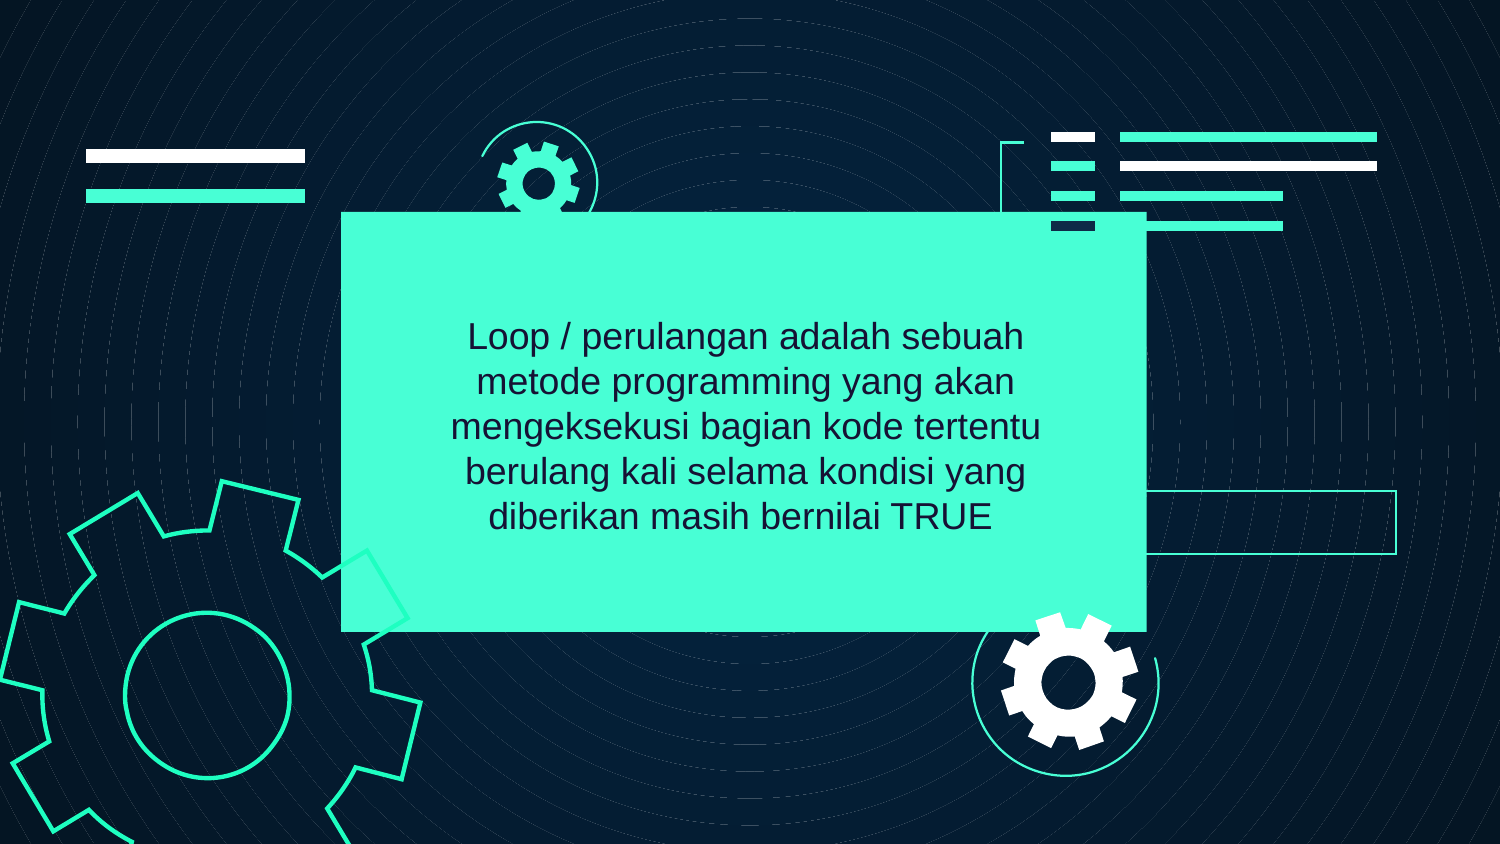

Loop / perulangan adalah sebuah metode programming yang akan mengeksekusi bagian kode tertentu berulang kali selama kondisi yang diberikan masih bernilai TRUE